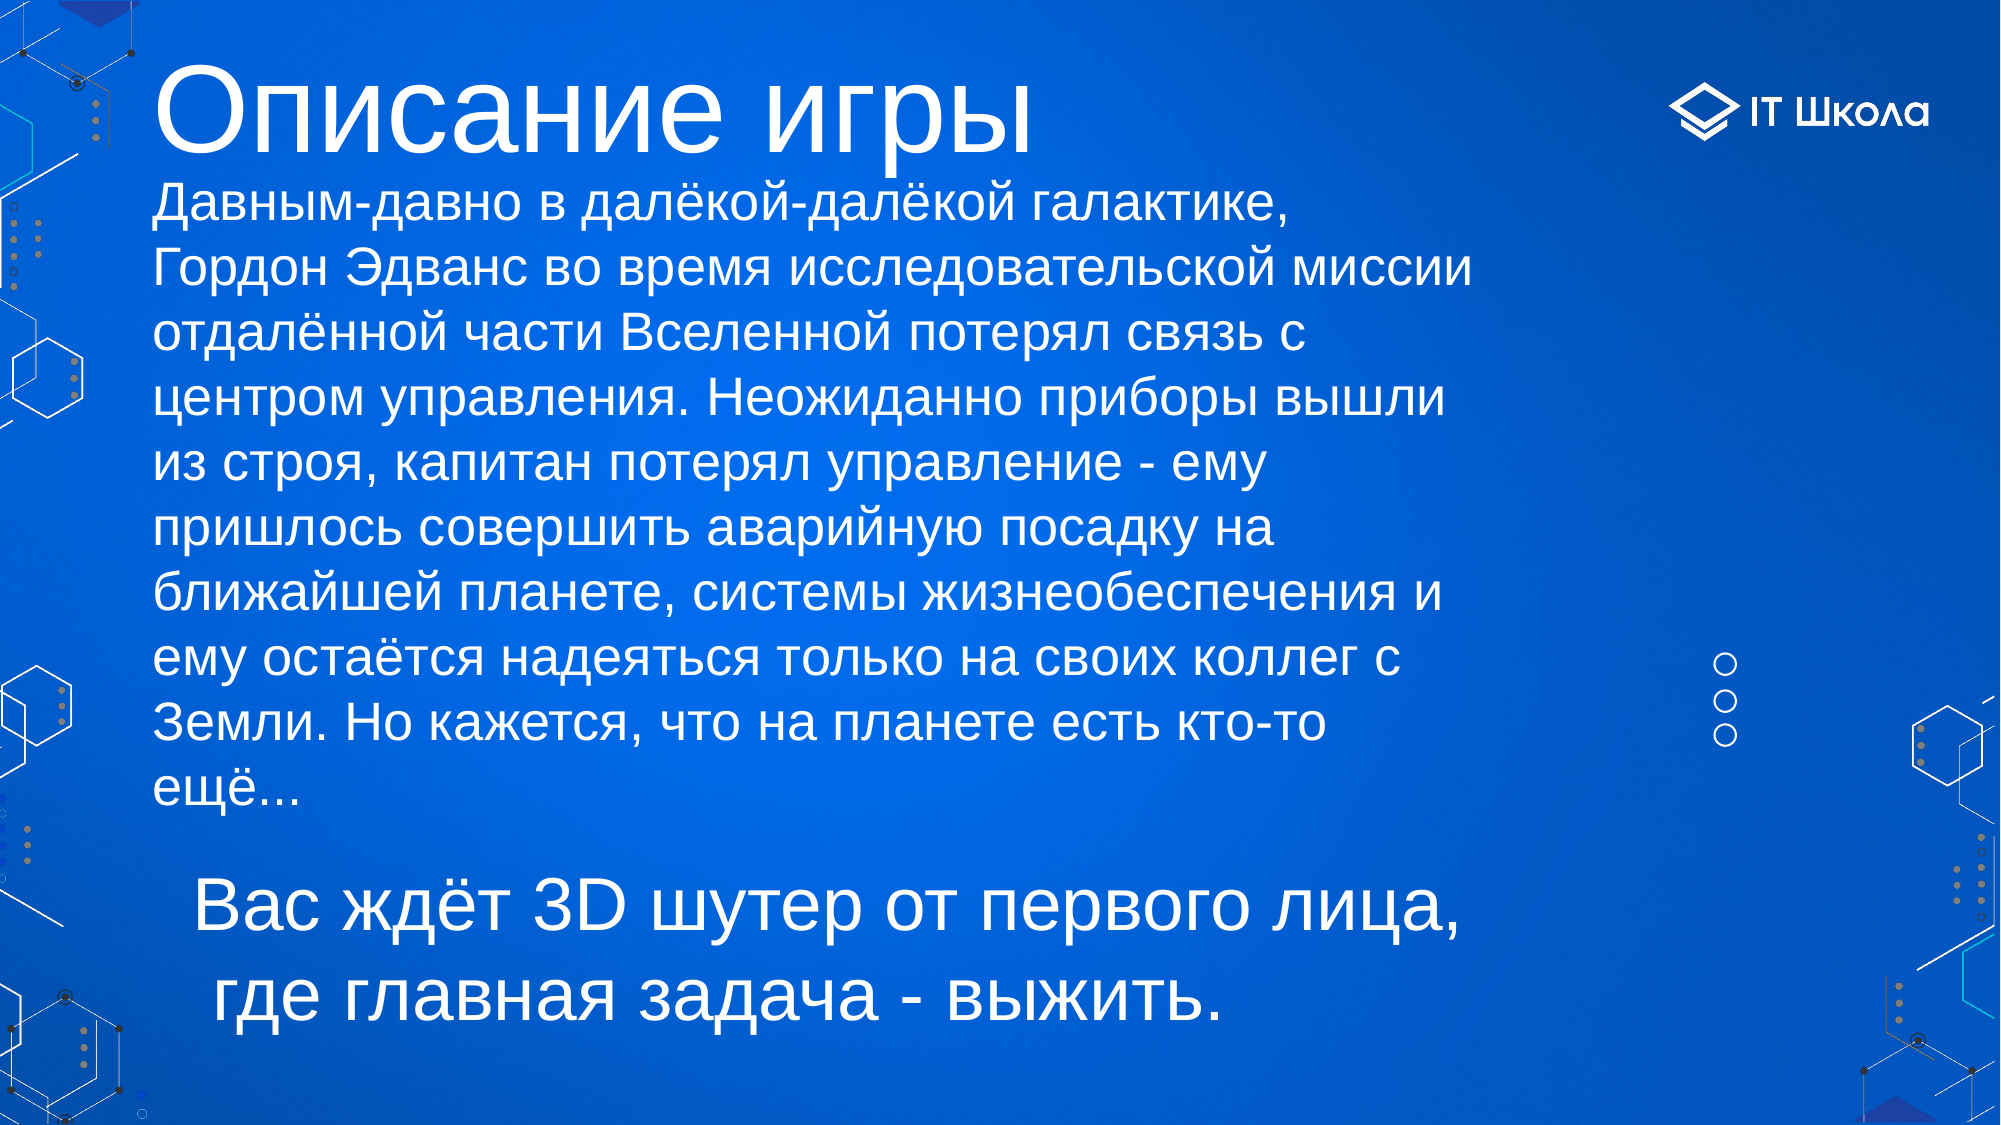

# Описание игры
Давным-давно в далёкой-далёкой галактике, Гордон Эдванс во время исследовательской миссии отдалённой части Вселенной потерял связь с центром управления. Неожиданно приборы вышли из строя, капитан потерял управление - ему пришлось совершить аварийную посадку на ближайшей планете, системы жизнеобеспечения и ему остаётся надеяться только на своих коллег с Земли. Но кажется, что на планете есть кто-то ещё...

Вас ждёт 3D шутер от первого лица,
 где главная задача - выжить.
3